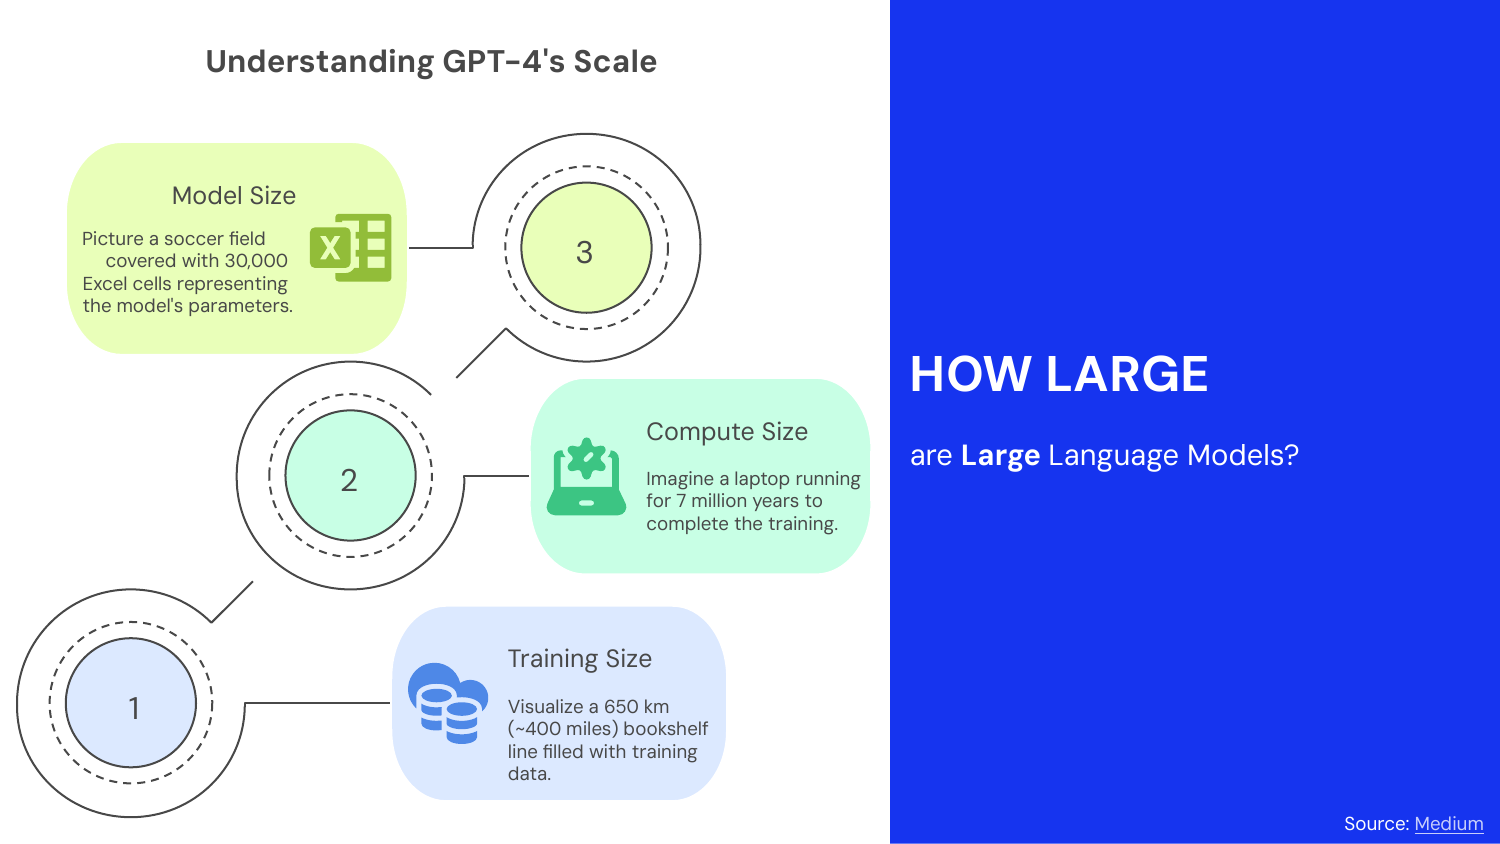

Understanding GPT-4's Scale

Model Size

Picture a soccer field
covered with 30,000
Excel cells representing
the model's parameters.
3
# HOW LARGE

Compute Size
are Large Language Models?

2
Imagine a laptop running
for 7 million years to
complete the training.

Training Size

1
Visualize a 650 km (~400 miles) bookshelf line filled with training data.
Source: Medium